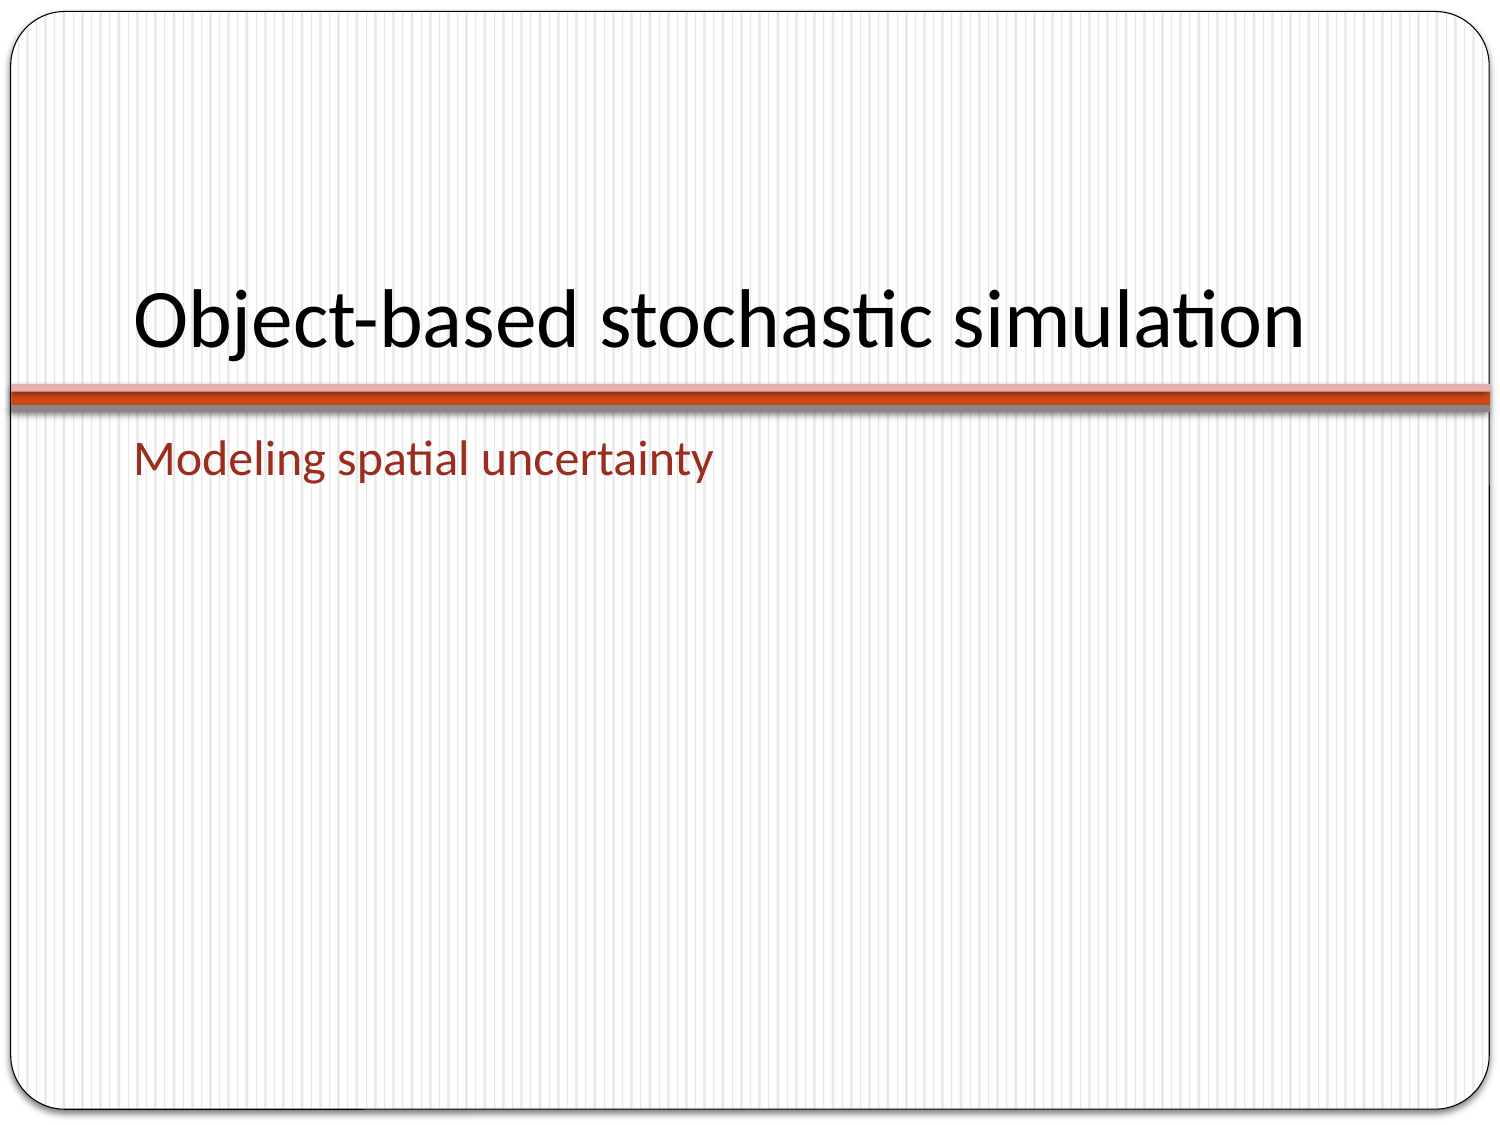

# Object-based stochastic simulation
Modeling spatial uncertainty